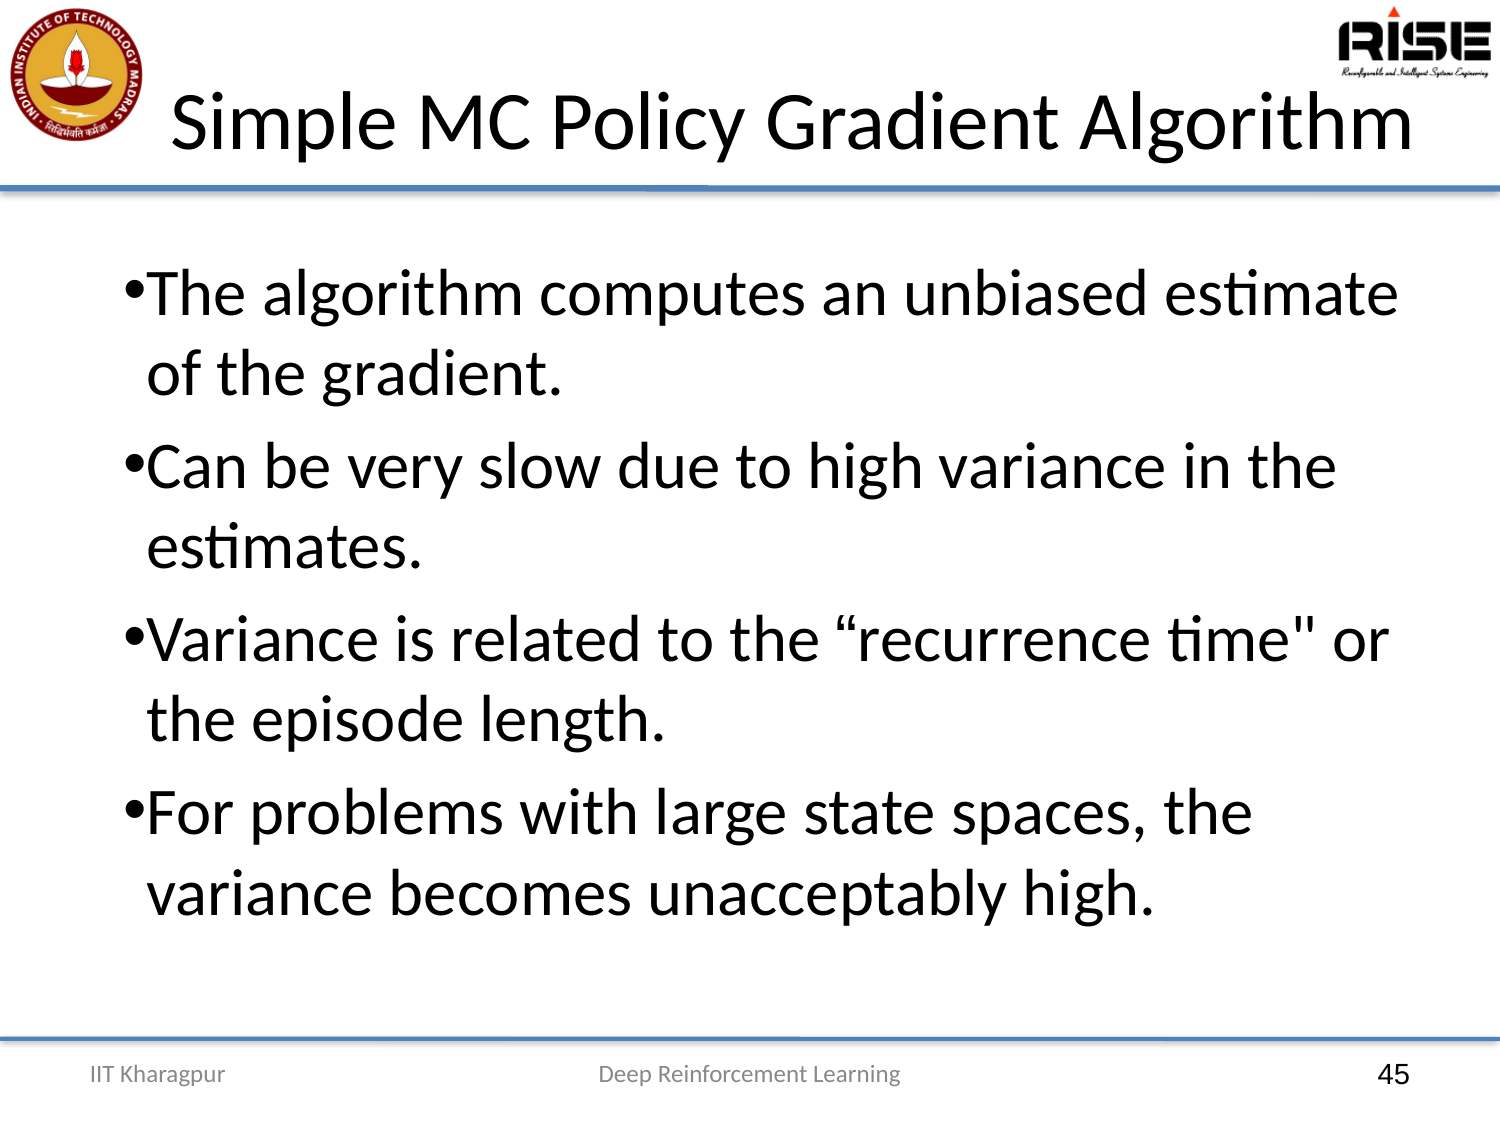

# Simple MC Policy Gradient Algorithm
The algorithm computes an unbiased estimate of the gradient.
Can be very slow due to high variance in the estimates.
Variance is related to the “recurrence time" or the episode length.
For problems with large state spaces, the variance becomes unacceptably high.
IIT Kharagpur
Deep Reinforcement Learning
45